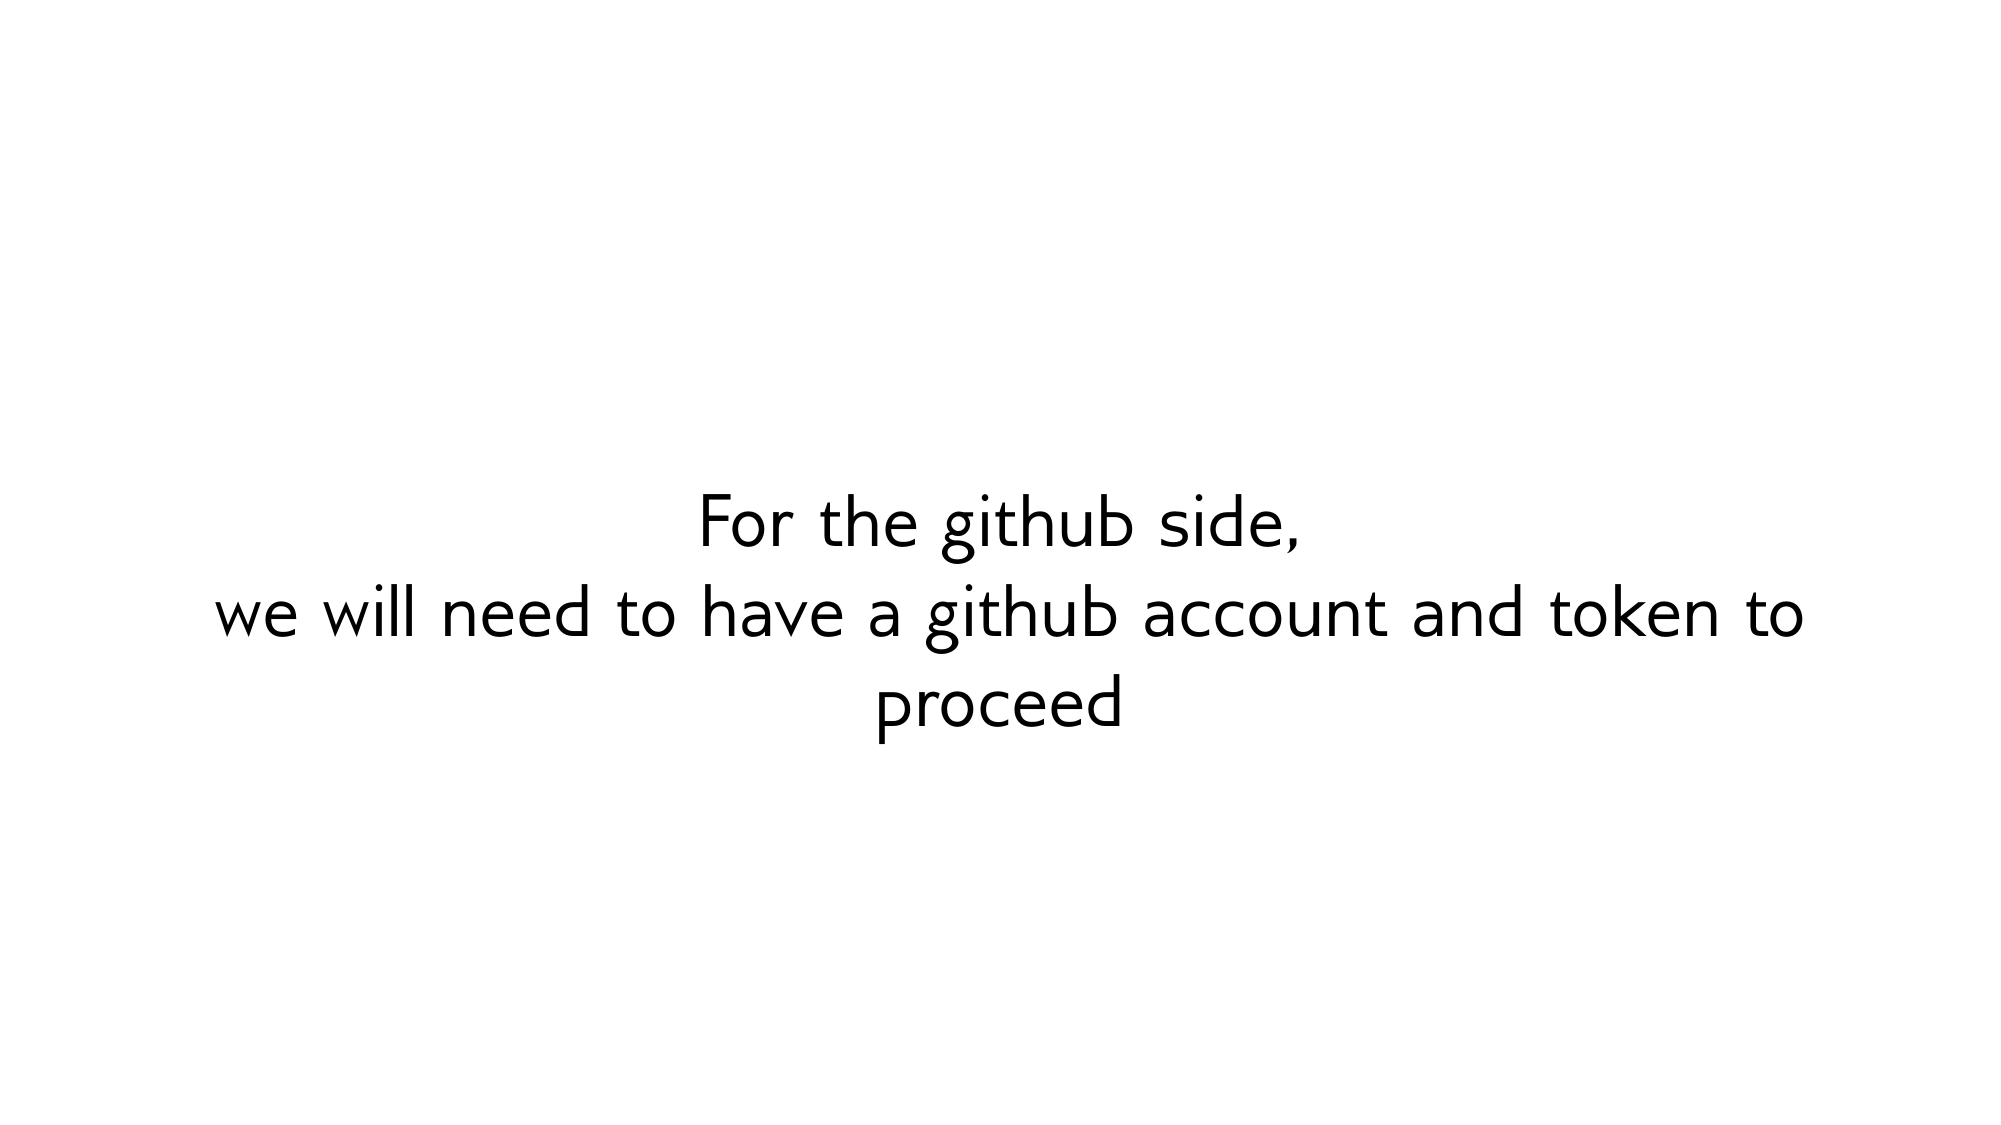

For the github side,
 we will need to have a github account and token to proceed